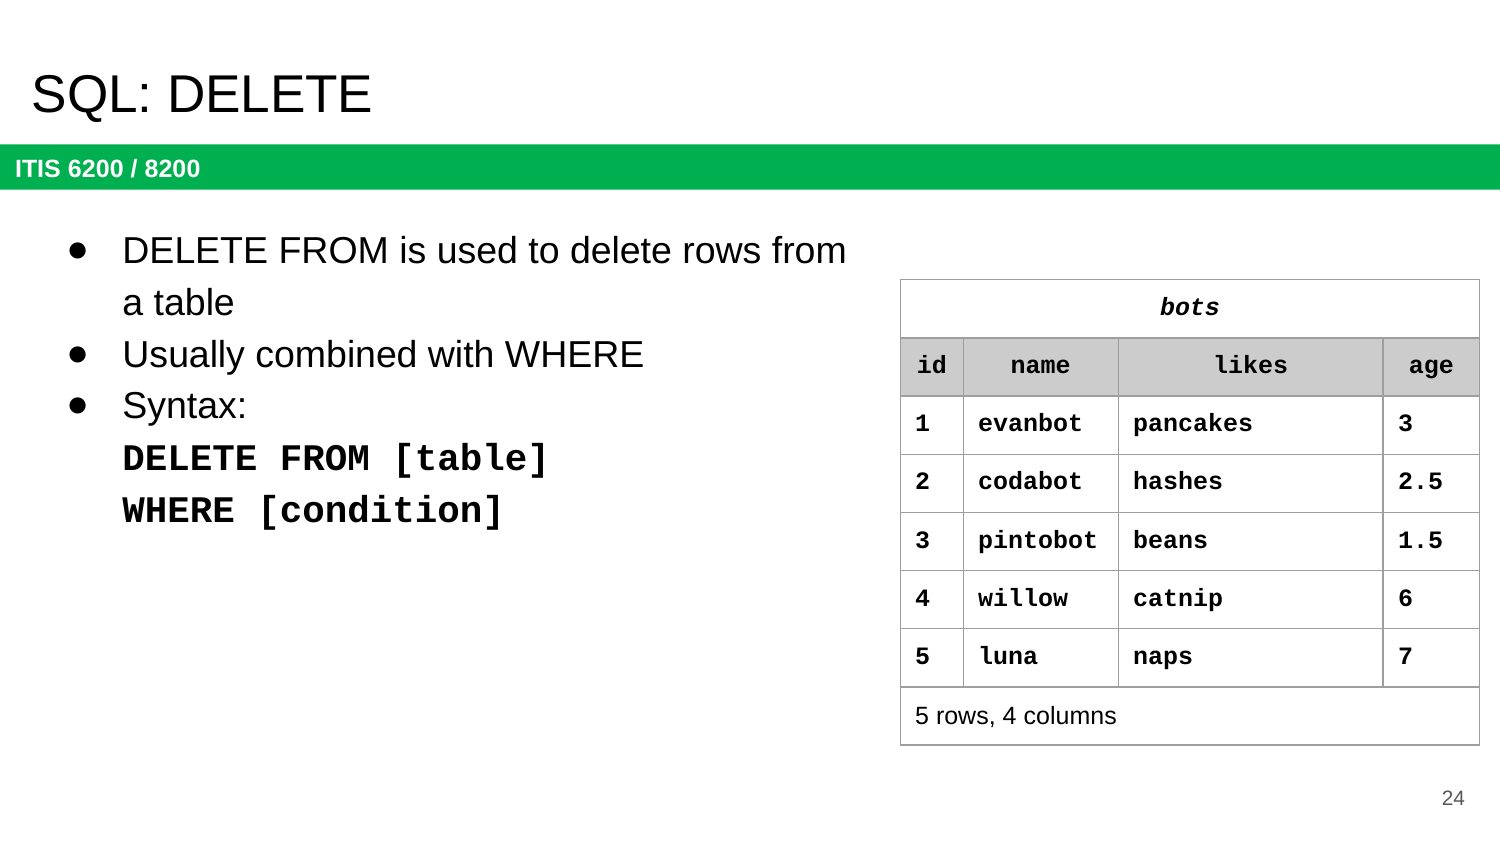

# SQL: DELETE
DELETE FROM is used to delete rows from a table
Usually combined with WHERE
Syntax:
DELETE FROM [table]
WHERE [condition]
| bots |  |  |  |
| --- | --- | --- | --- |
| id | name | likes | age |
| 1 | evanbot | pancakes | 3 |
| 2 | codabot | hashes | 2.5 |
| 3 | pintobot | beans | 1.5 |
| 4 | willow | catnip | 6 |
| 5 | luna | naps | 7 |
| 5 rows, 4 columns |  |  |  |
24